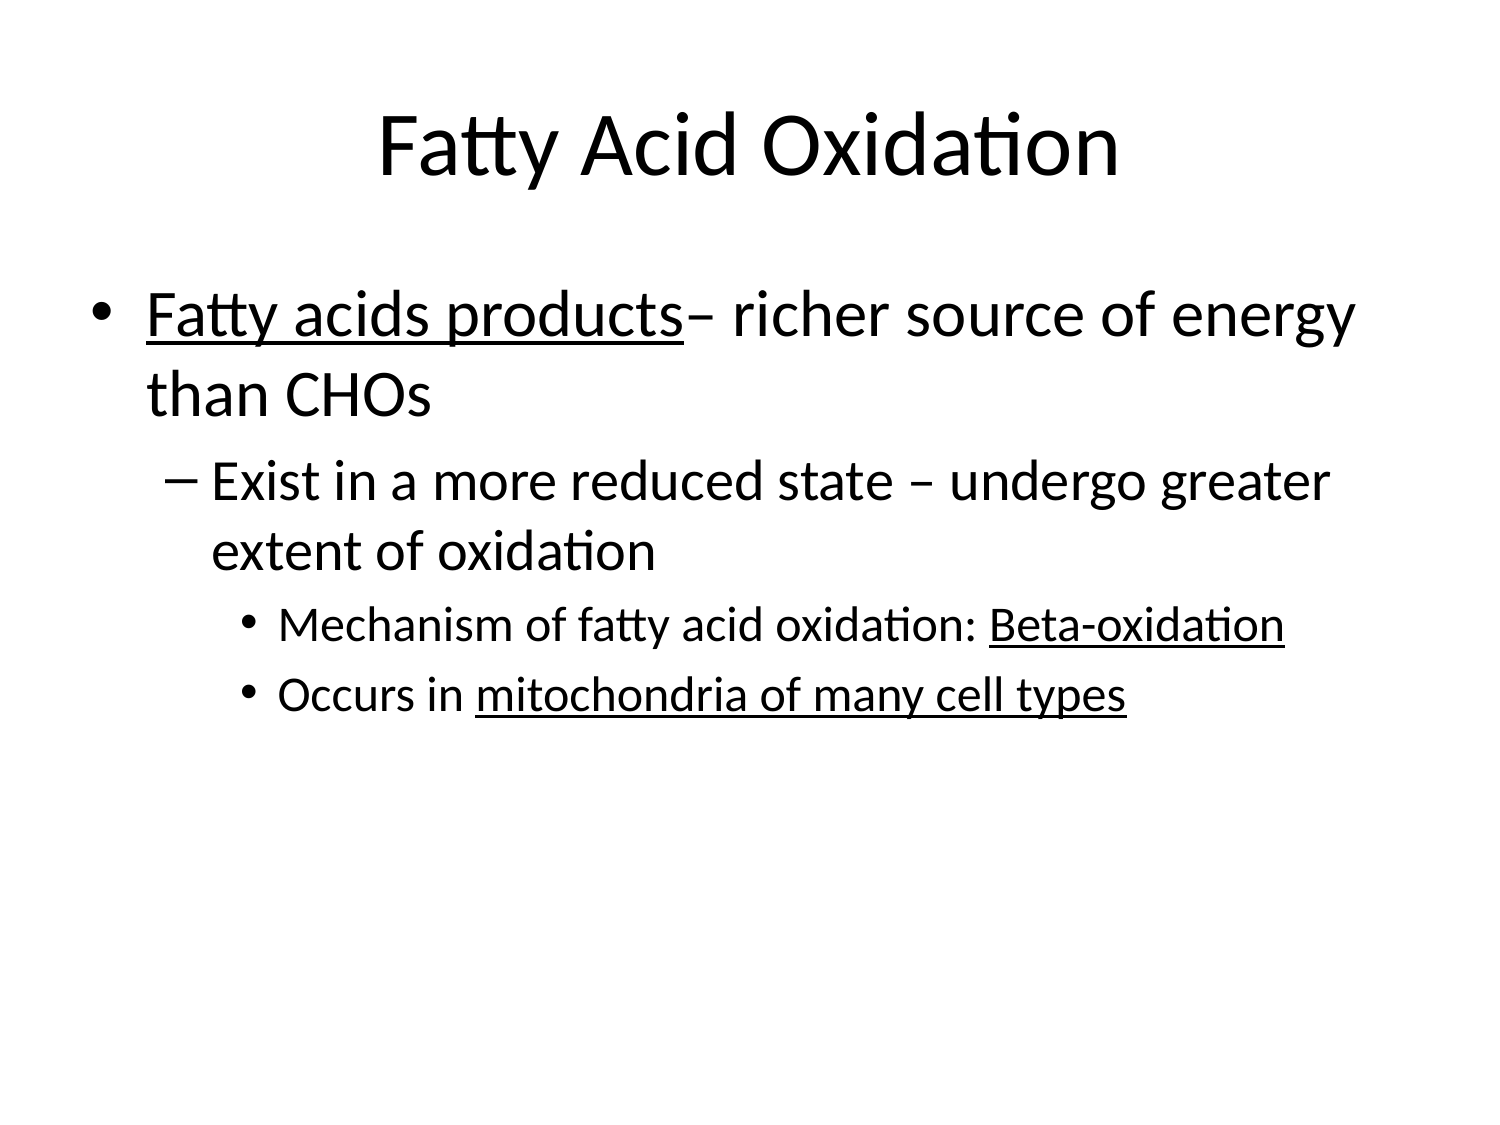

# Fatty Acid Oxidation
Fatty acids products– richer source of energy than CHOs
Exist in a more reduced state – undergo greater extent of oxidation
Mechanism of fatty acid oxidation: Beta-oxidation
Occurs in mitochondria of many cell types